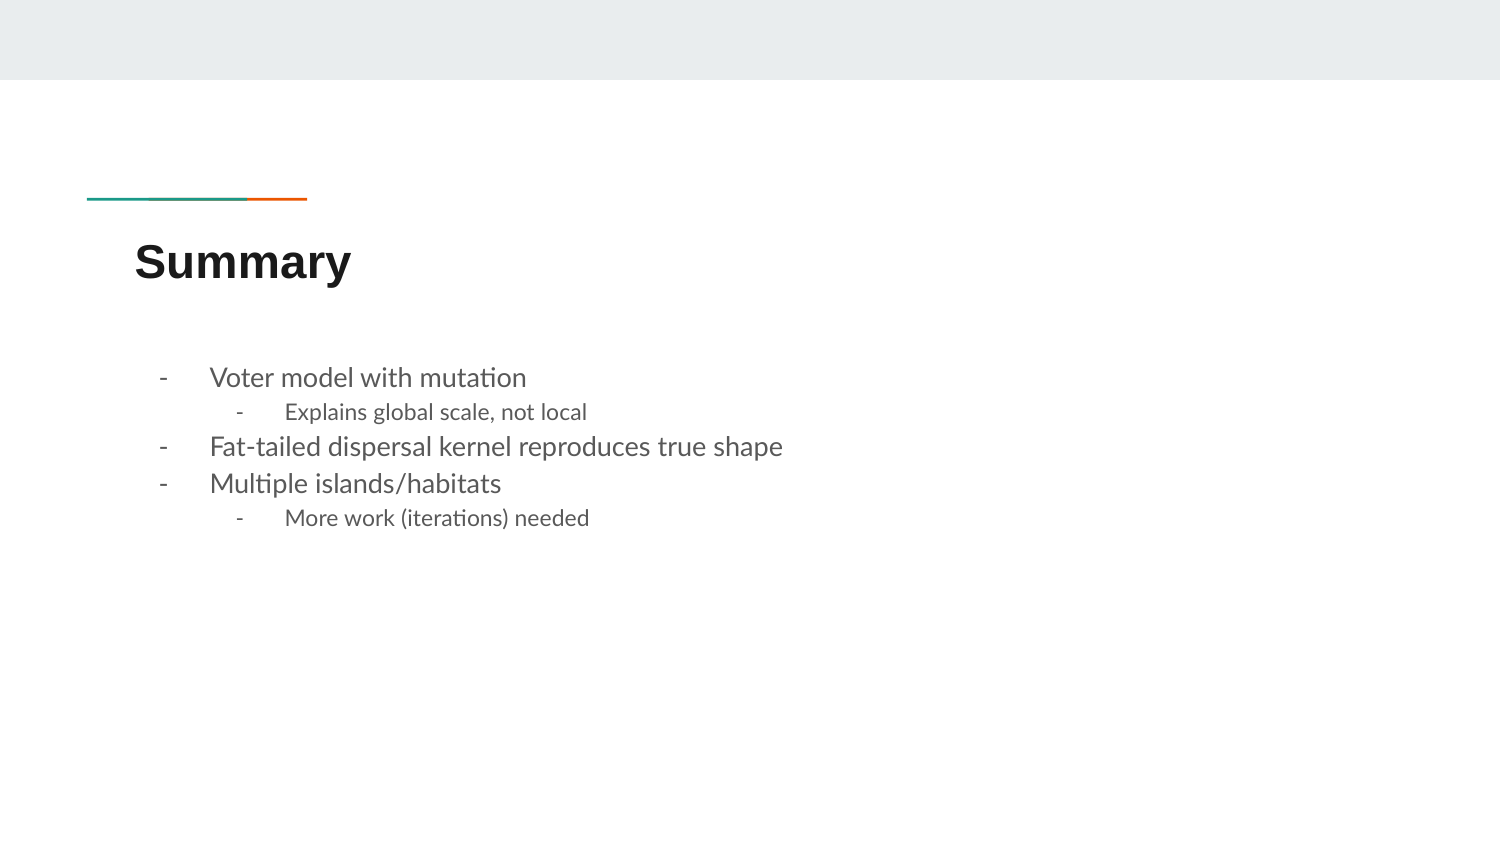

# Summary
Voter model with mutation
Explains global scale, not local
Fat-tailed dispersal kernel reproduces true shape
Multiple islands/habitats
More work (iterations) needed